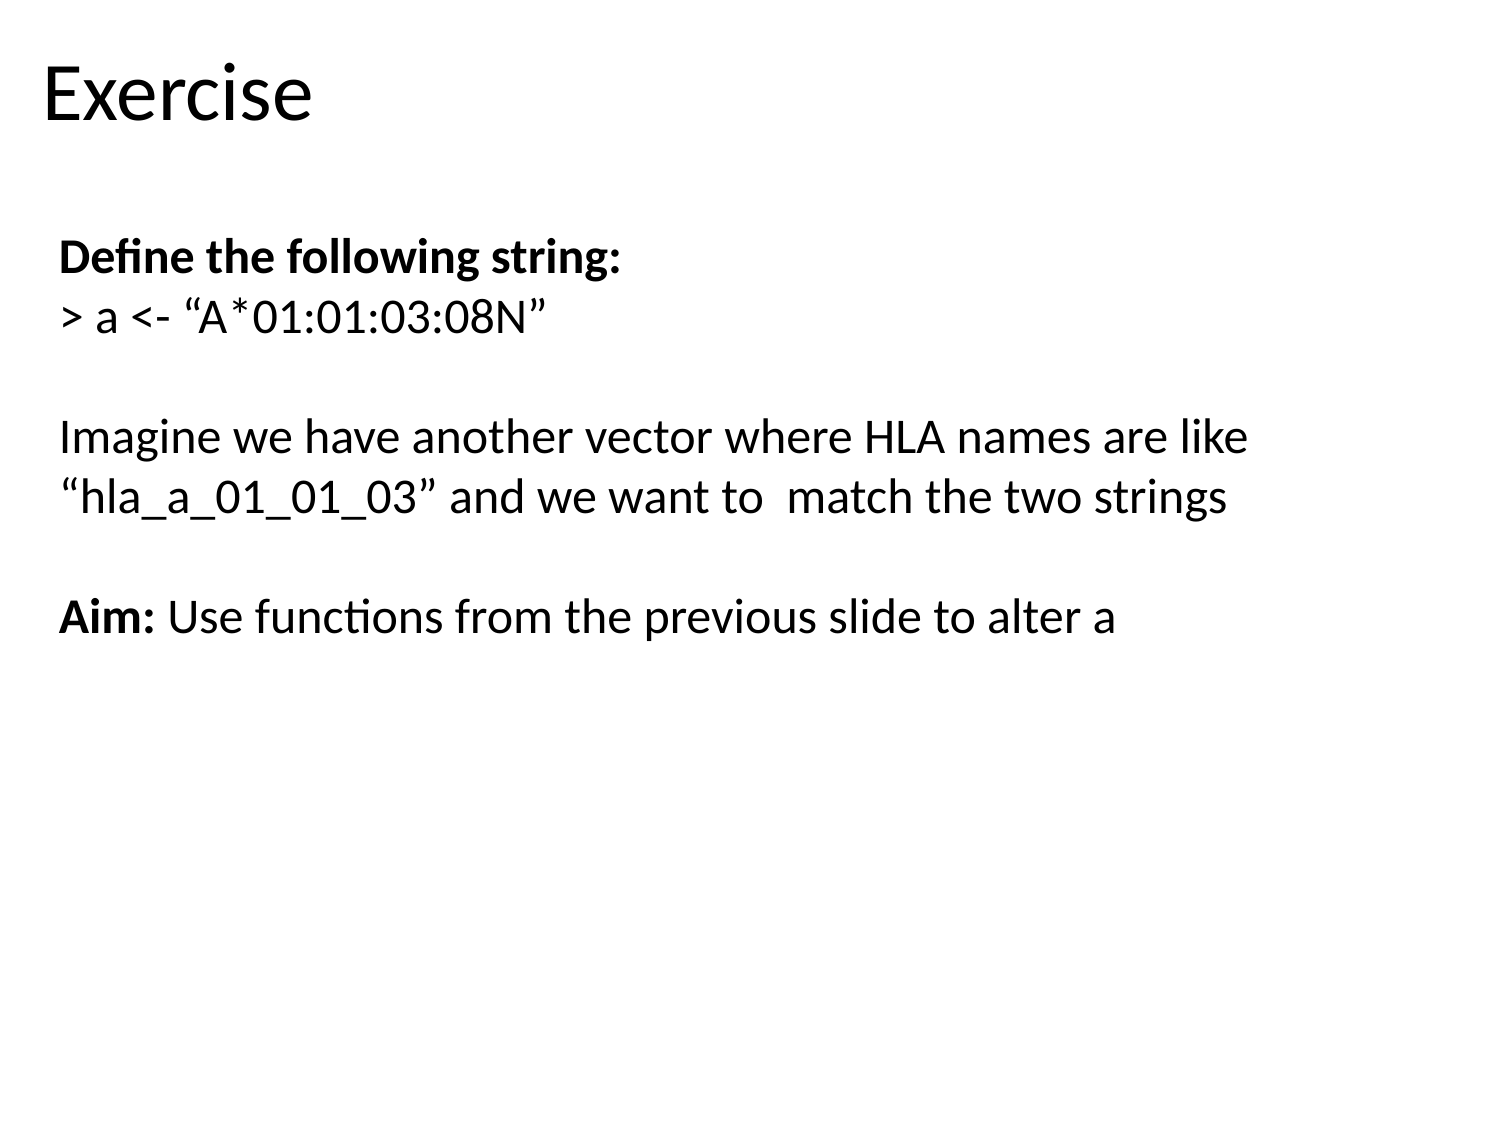

Exercise
Define the following string:
> a <- “A*01:01:03:08N”

Imagine we have another vector where HLA names are like “hla_a_01_01_03” and we want to  match the two strings

Aim: Use functions from the previous slide to alter a